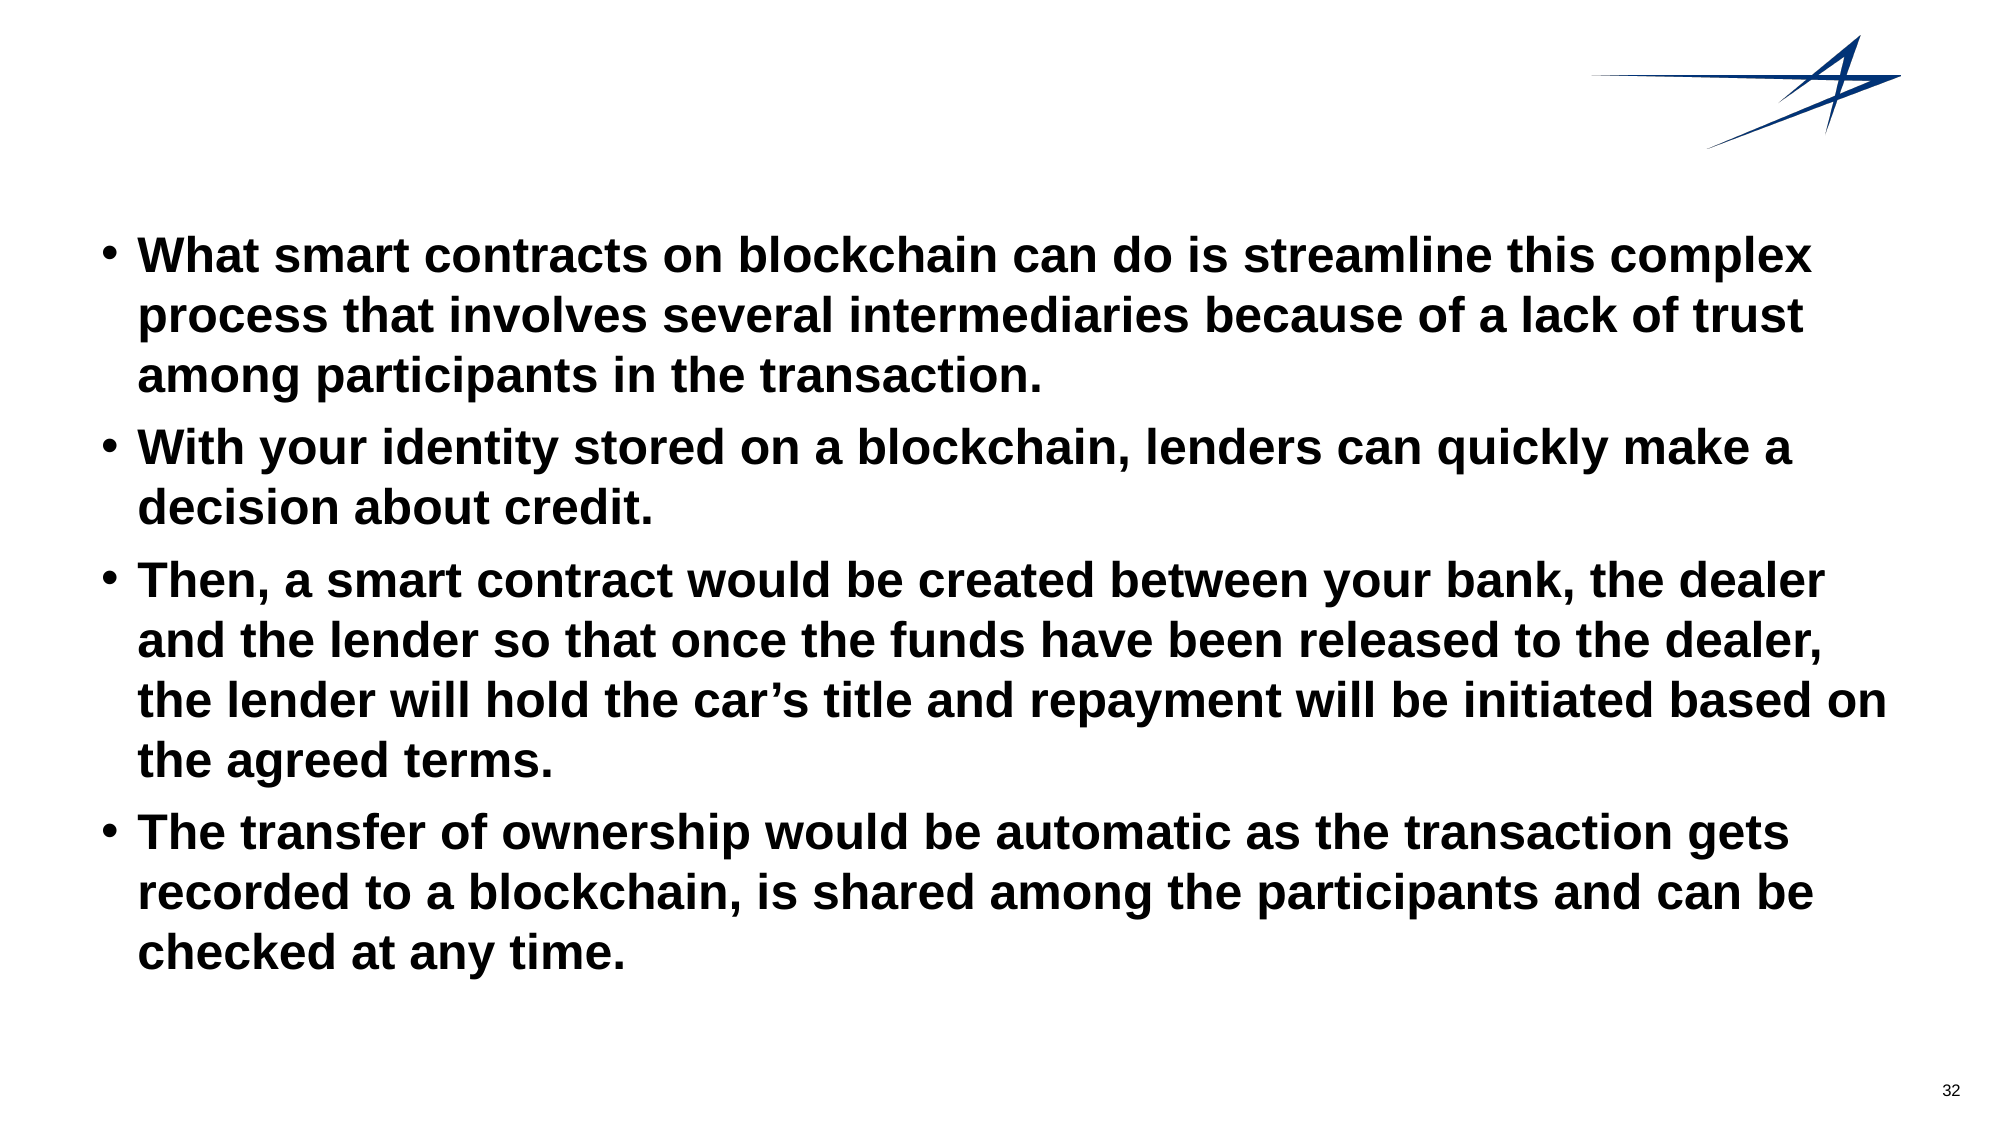

#
What smart contracts on blockchain can do is streamline this complex process that involves several intermediaries because of a lack of trust among participants in the transaction.
With your identity stored on a blockchain, lenders can quickly make a decision about credit.
Then, a smart contract would be created between your bank, the dealer and the lender so that once the funds have been released to the dealer, the lender will hold the car’s title and repayment will be initiated based on the agreed terms.
The transfer of ownership would be automatic as the transaction gets recorded to a blockchain, is shared among the participants and can be checked at any time.